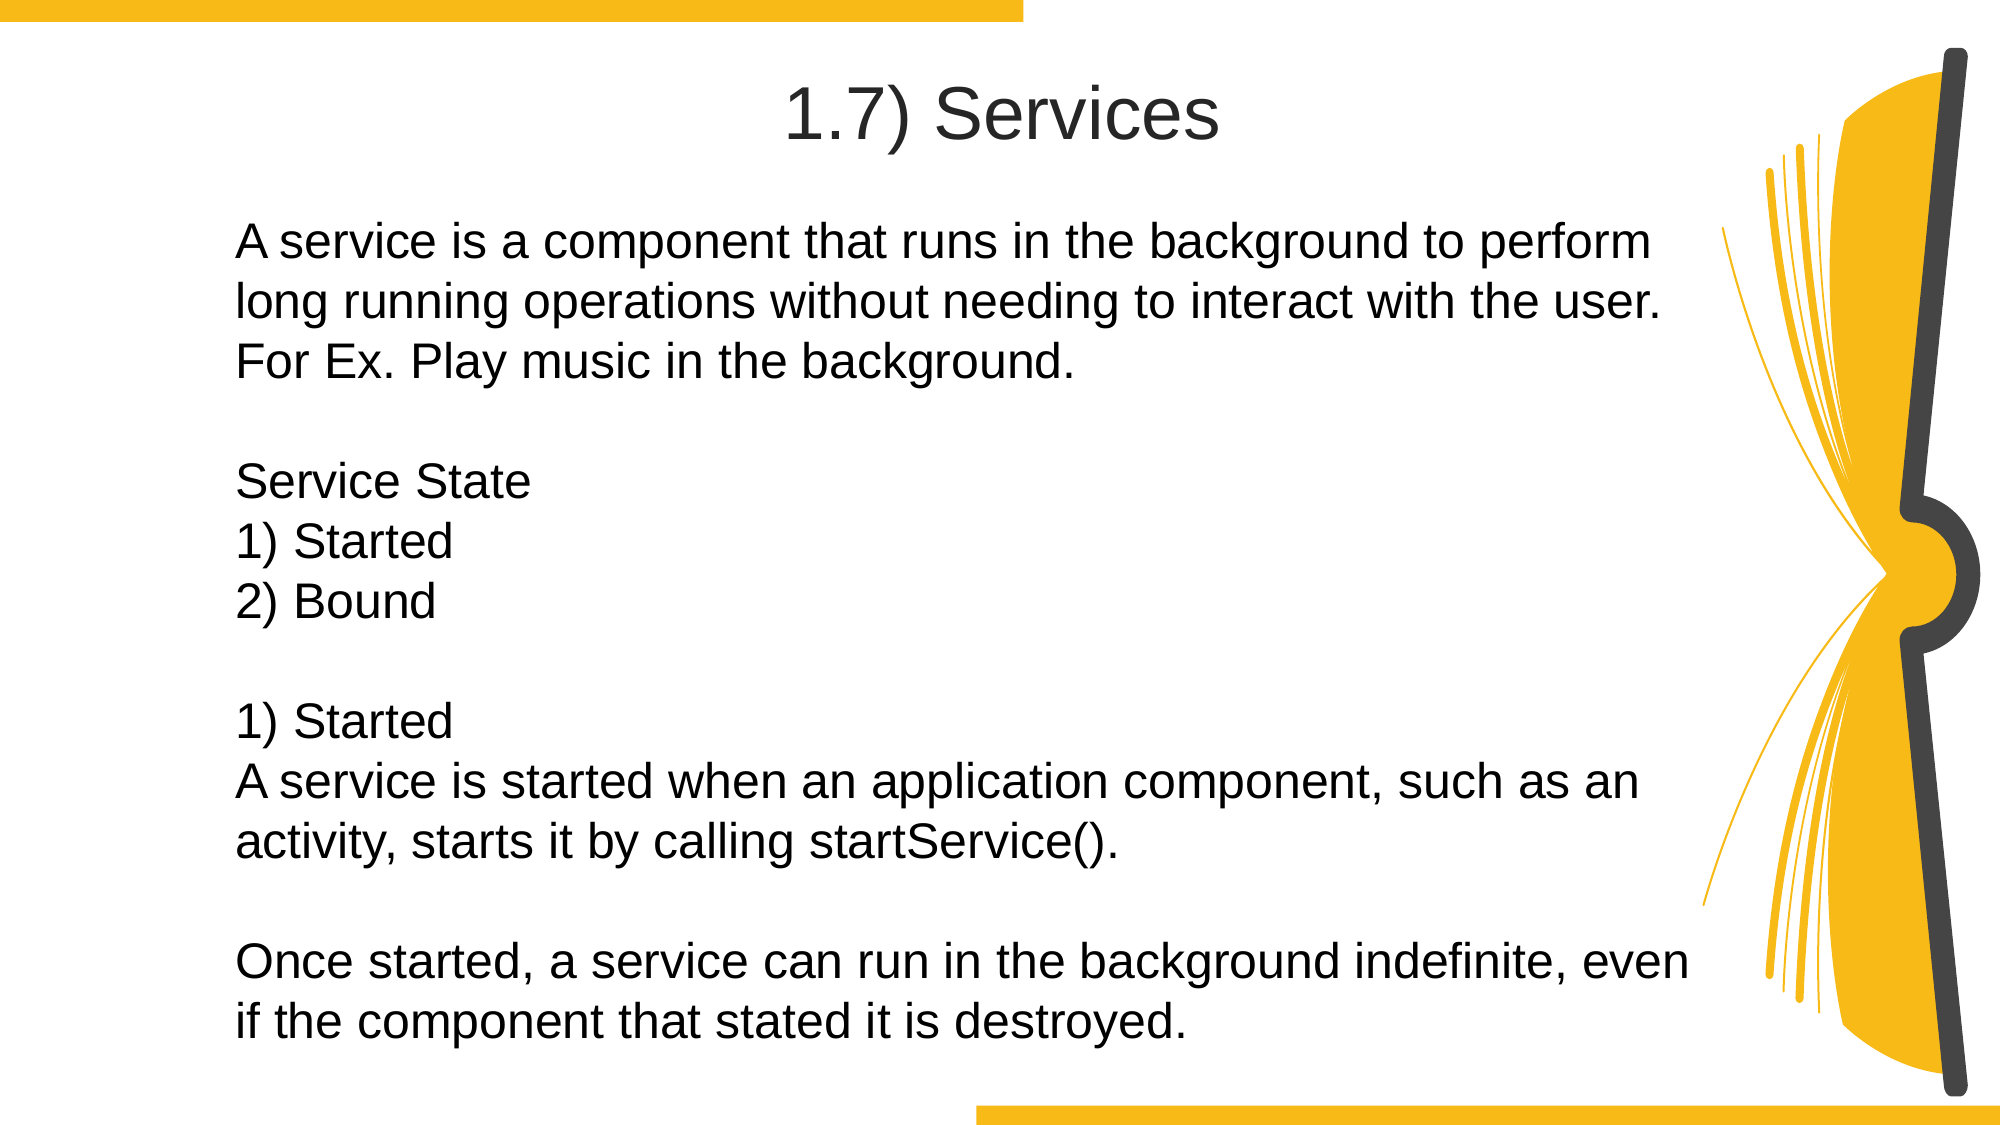

1.7) Services
A service is a component that runs in the background to perform long running operations without needing to interact with the user.
For Ex. Play music in the background.

Service State
1) Started
2) Bound

1) Started
A service is started when an application component, such as an activity, starts it by calling startService().

Once started, a service can run in the background indefinite, even if the component that stated it is destroyed.